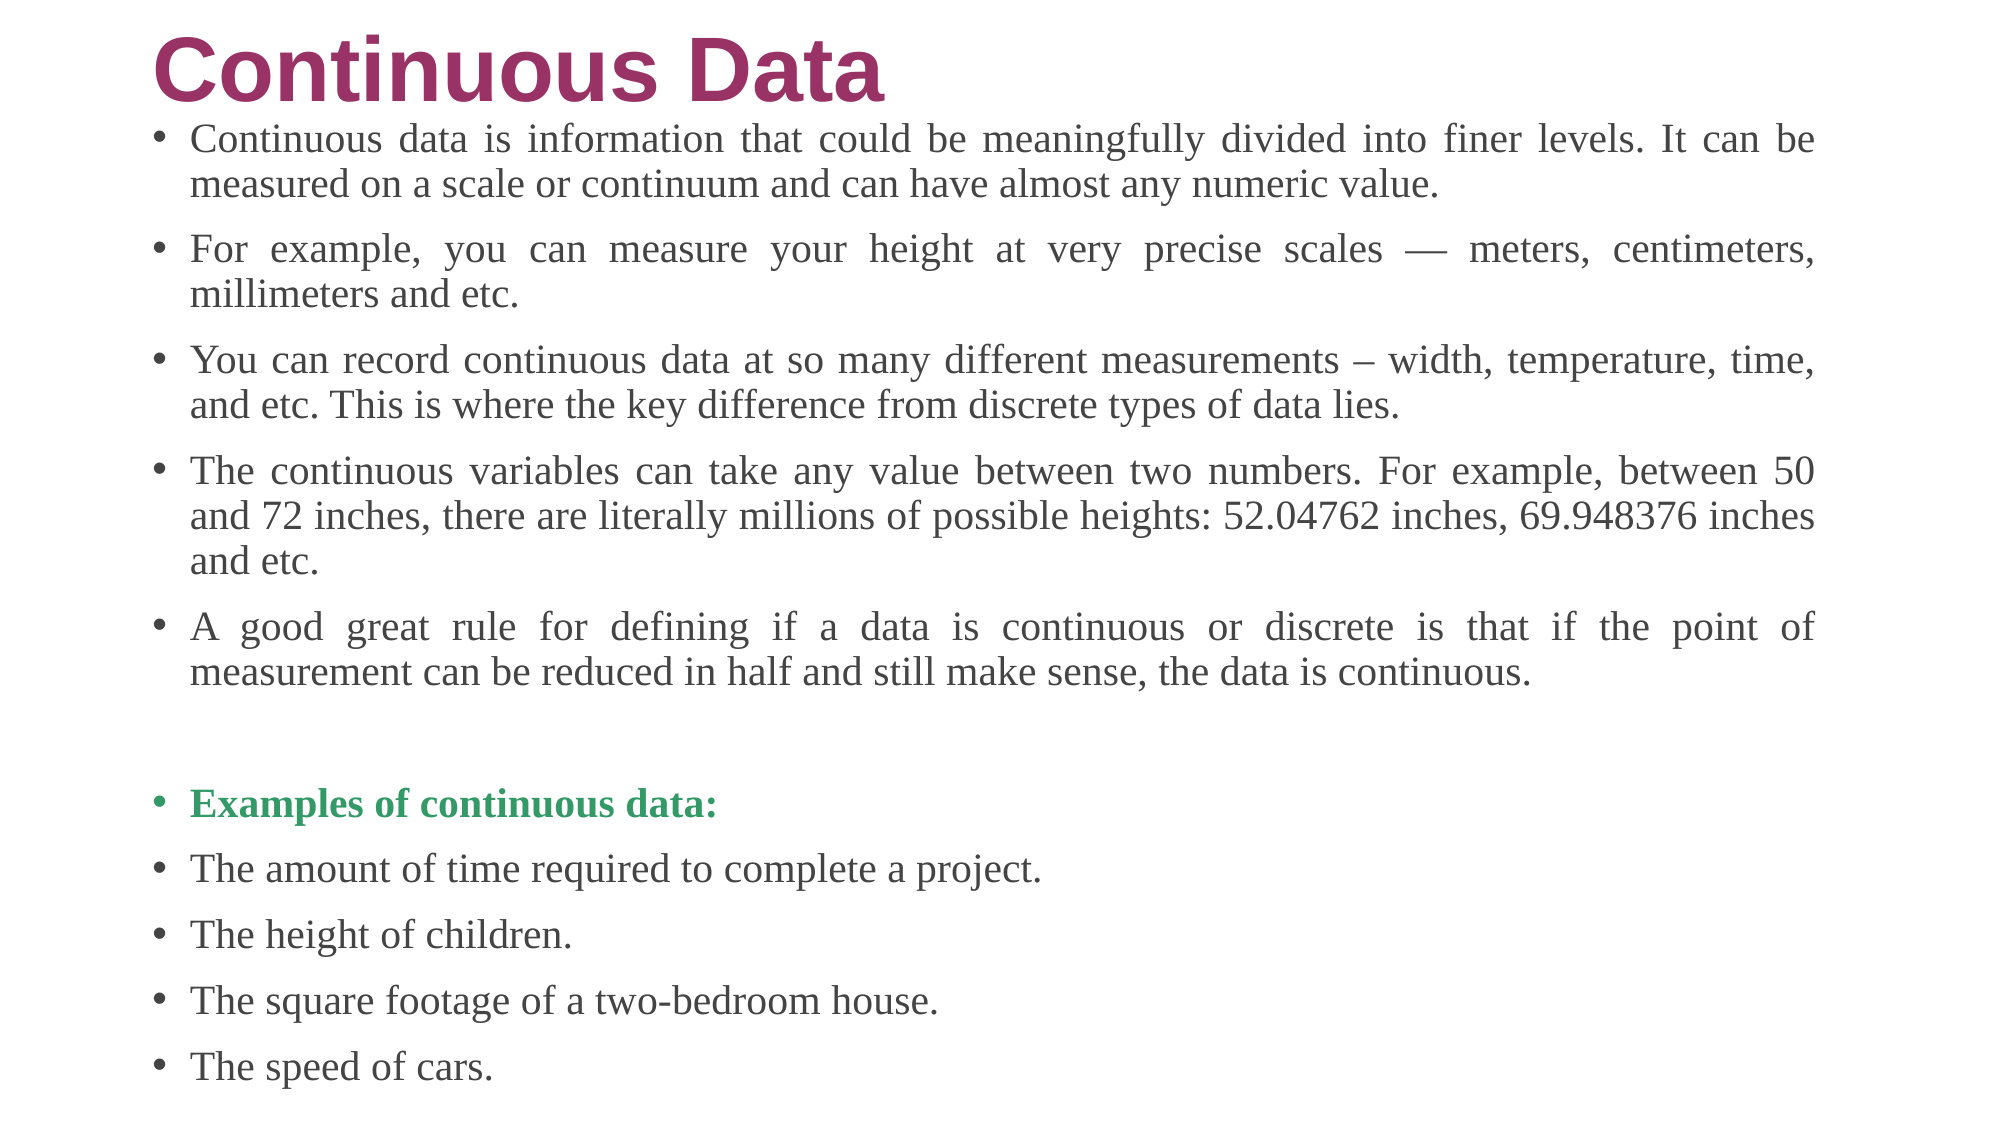

# Continuous Data
Continuous data is information that could be meaningfully divided into finer levels. It can be measured on a scale or continuum and can have almost any numeric value.
For example, you can measure your height at very precise scales — meters, centimeters, millimeters and etc.
You can record continuous data at so many different measurements – width, temperature, time, and etc. This is where the key difference from discrete types of data lies.
The continuous variables can take any value between two numbers. For example, between 50 and 72 inches, there are literally millions of possible heights: 52.04762 inches, 69.948376 inches and etc.
A good great rule for defining if a data is continuous or discrete is that if the point of measurement can be reduced in half and still make sense, the data is continuous.

Examples of continuous data:
The amount of time required to complete a project.
The height of children.
The square footage of a two-bedroom house.
The speed of cars.